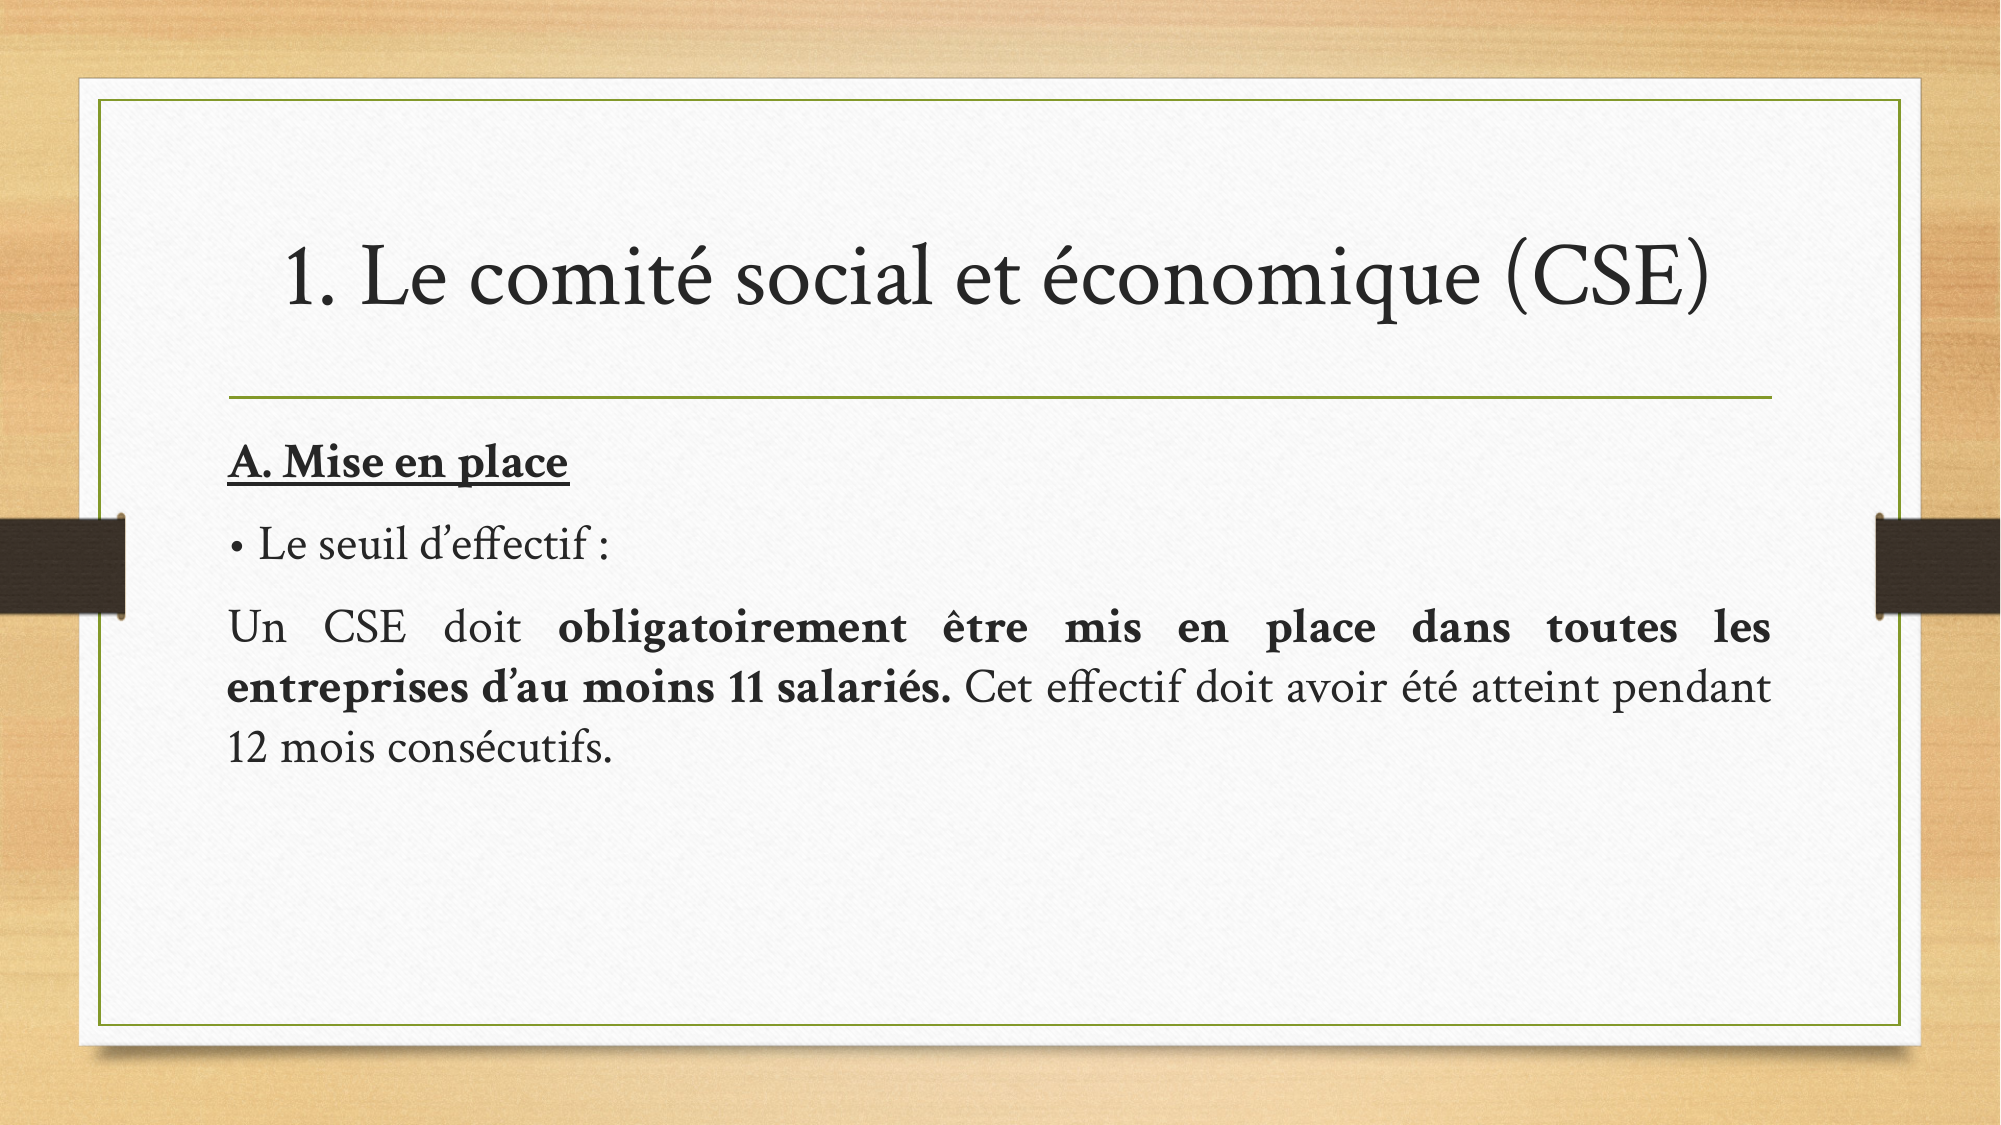

# 1. Le comité social et économique (CSE)
A. Mise en place
• Le seuil d’effectif :
Un CSE doit obligatoirement être mis en place dans toutes les entreprises d’au moins 11 salariés. Cet effectif doit avoir été atteint pendant 12 mois consécutifs.